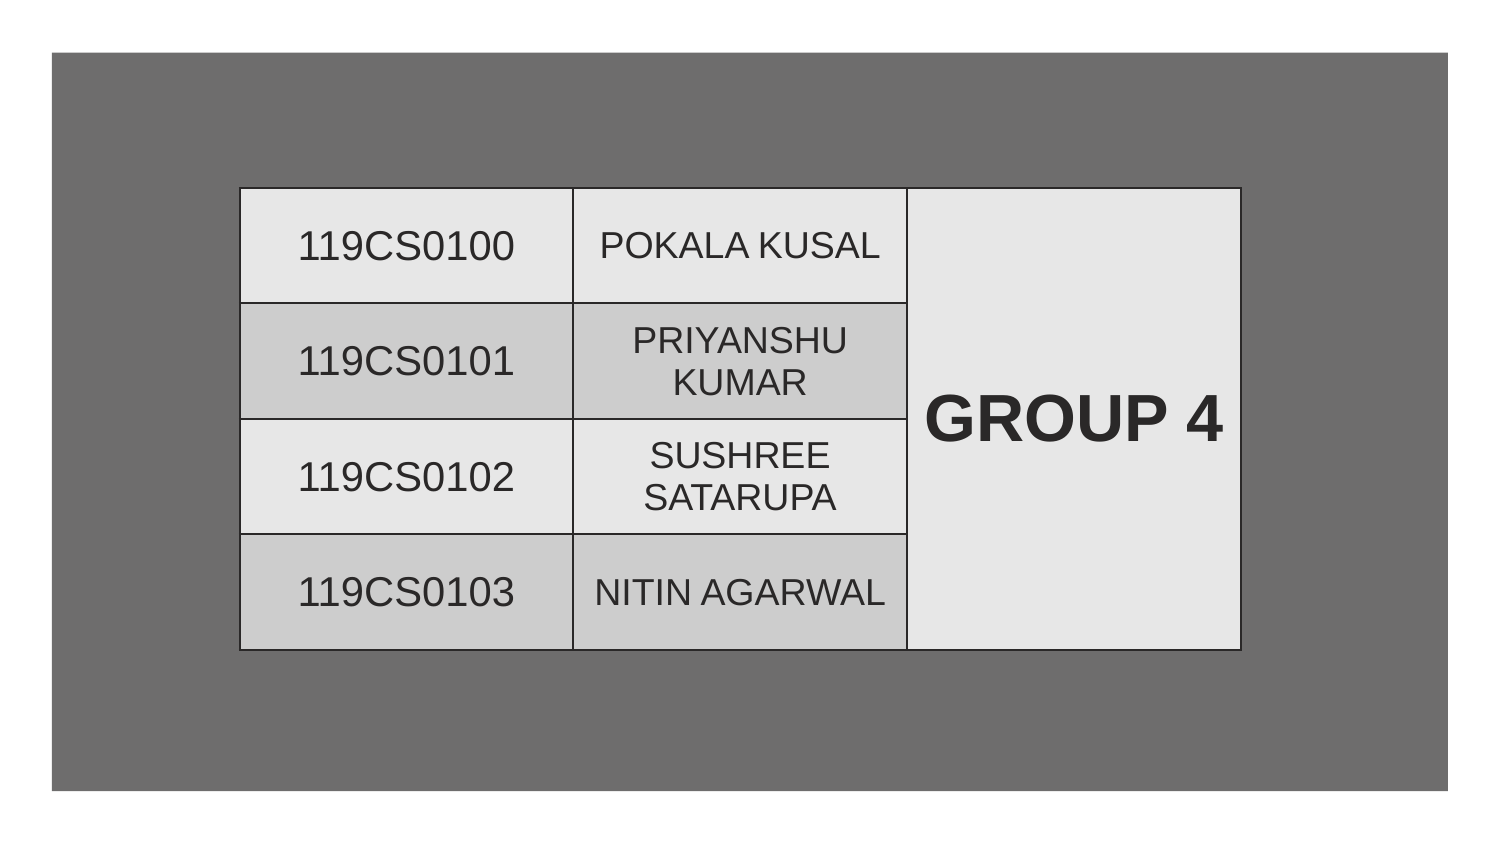

| 119CS0100 | POKALA KUSAL | GROUP 4 |
| --- | --- | --- |
| 119CS0101 | PRIYANSHU KUMAR |  |
| 119CS0102 | SUSHREE SATARUPA |  |
| 119CS0103 | NITIN AGARWAL |  |